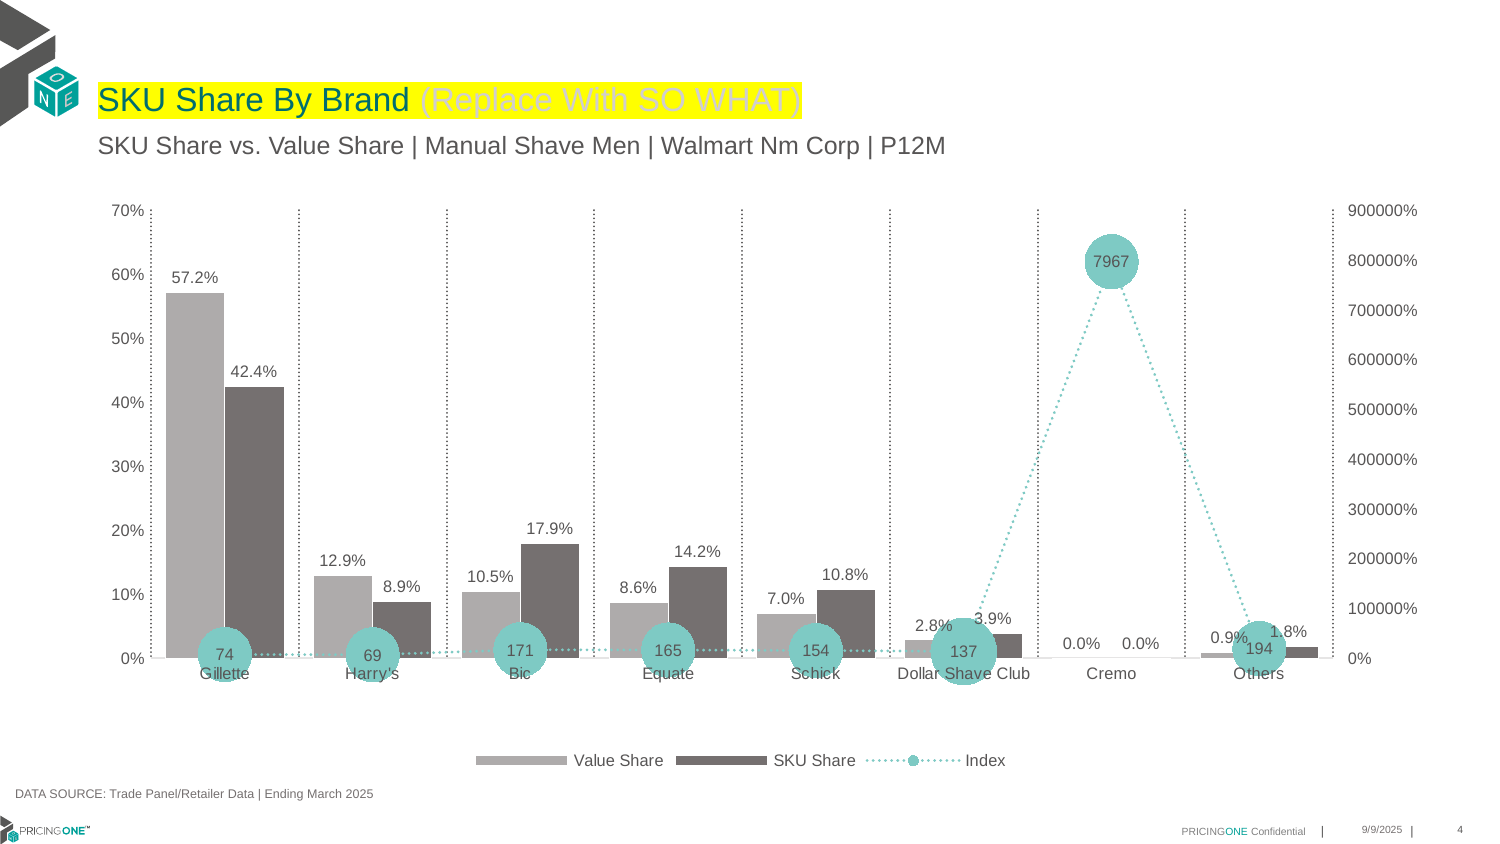

# SKU Share By Brand (Replace With SO WHAT)
SKU Share vs. Value Share | Manual Shave Men | Walmart Nm Corp | P12M

### Chart

| Category | Value Share | SKU Share | Index |
|---|---|---|---|
| Gillette | 0.5721587579210904 | 0.42446043165467695 | 74.18577899548934 |
| Harry's | 0.12903402387555485 | 0.08892885691446847 | 68.91892095082979 |
| Bic | 0.1047374789670963 | 0.17885691446842533 | 170.76686992305204 |
| Equate | 0.08636083698415162 | 0.14248601119104728 | 164.9891503682339 |
| Schick | 0.0698597457224489 | 0.1079136690647483 | 154.4718892815424 |
| Dollar Shave Club | 0.028475386707381922 | 0.03896882494004799 | 136.8509068568532 |
| Cremo | 2.508308402715111e-06 | 0.000199840127897682 | 7967.127474491002 |
| Others | 0.009371261513873306 | 0.018185451638689062 | 194.0555346979395 |
DATA SOURCE: Trade Panel/Retailer Data | Ending March 2025

9/9/2025
4